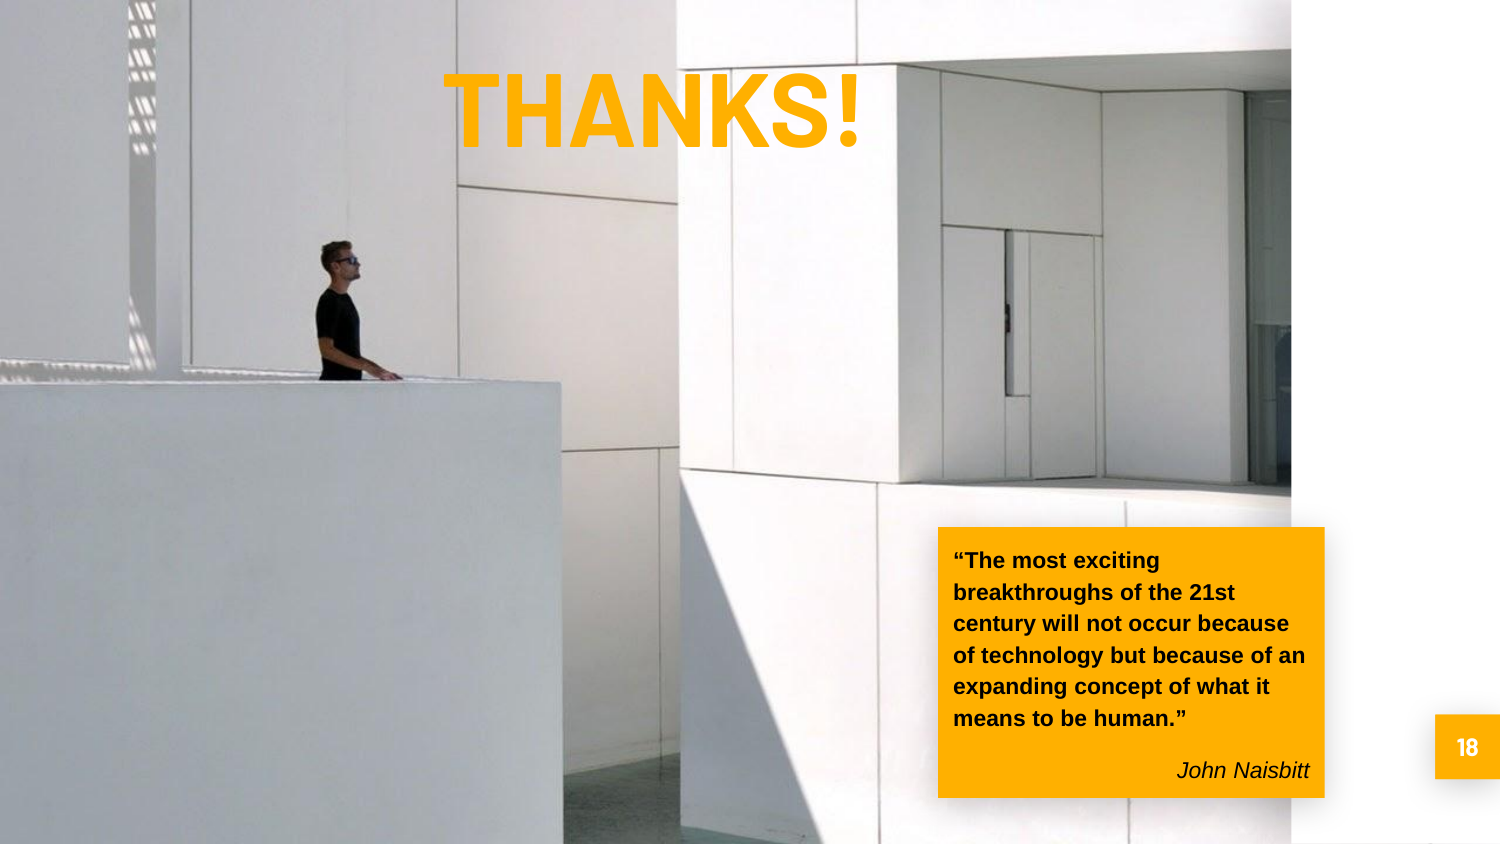

THANKS!

“The most exciting breakthroughs of the 21st century will not occur because of technology but because of an expanding concept of what it means to be human.”
John Naisbitt
18